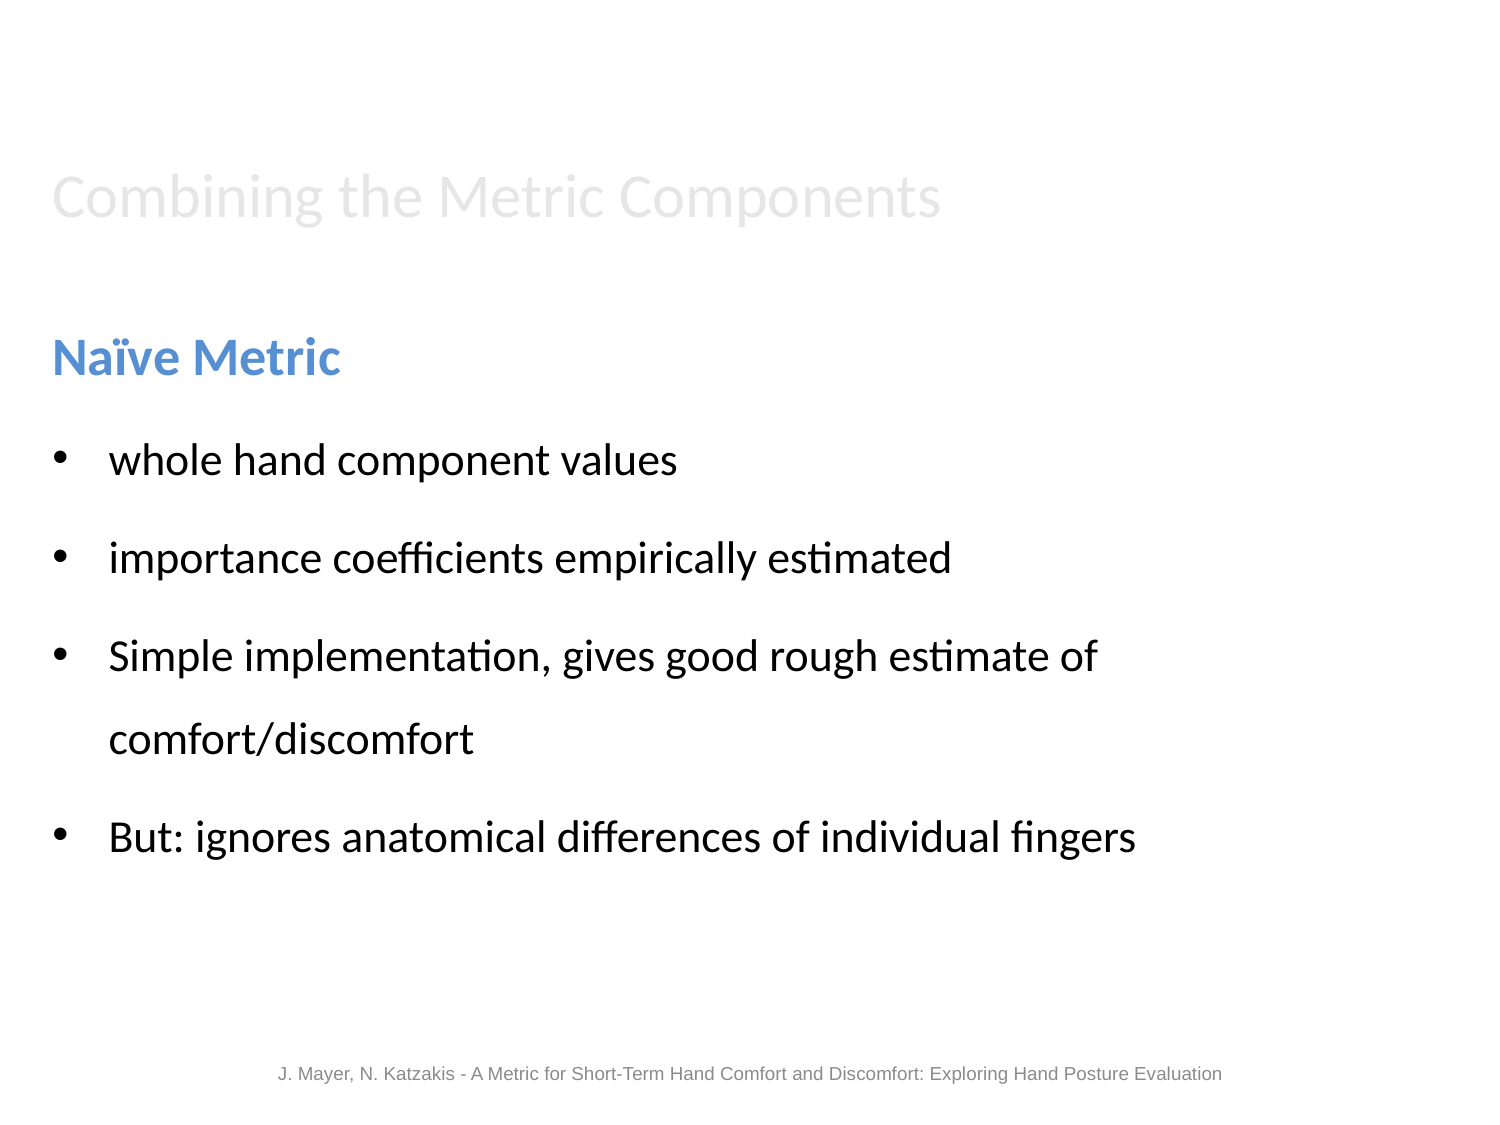

# Combining the Metric Components
Naïve Metric
whole hand component values
importance coefficients empirically estimated
Simple implementation, gives good rough estimate of comfort/discomfort
But: ignores anatomical differences of individual fingers
J. Mayer, N. Katzakis - A Metric for Short-Term Hand Comfort and Discomfort: Exploring Hand Posture Evaluation